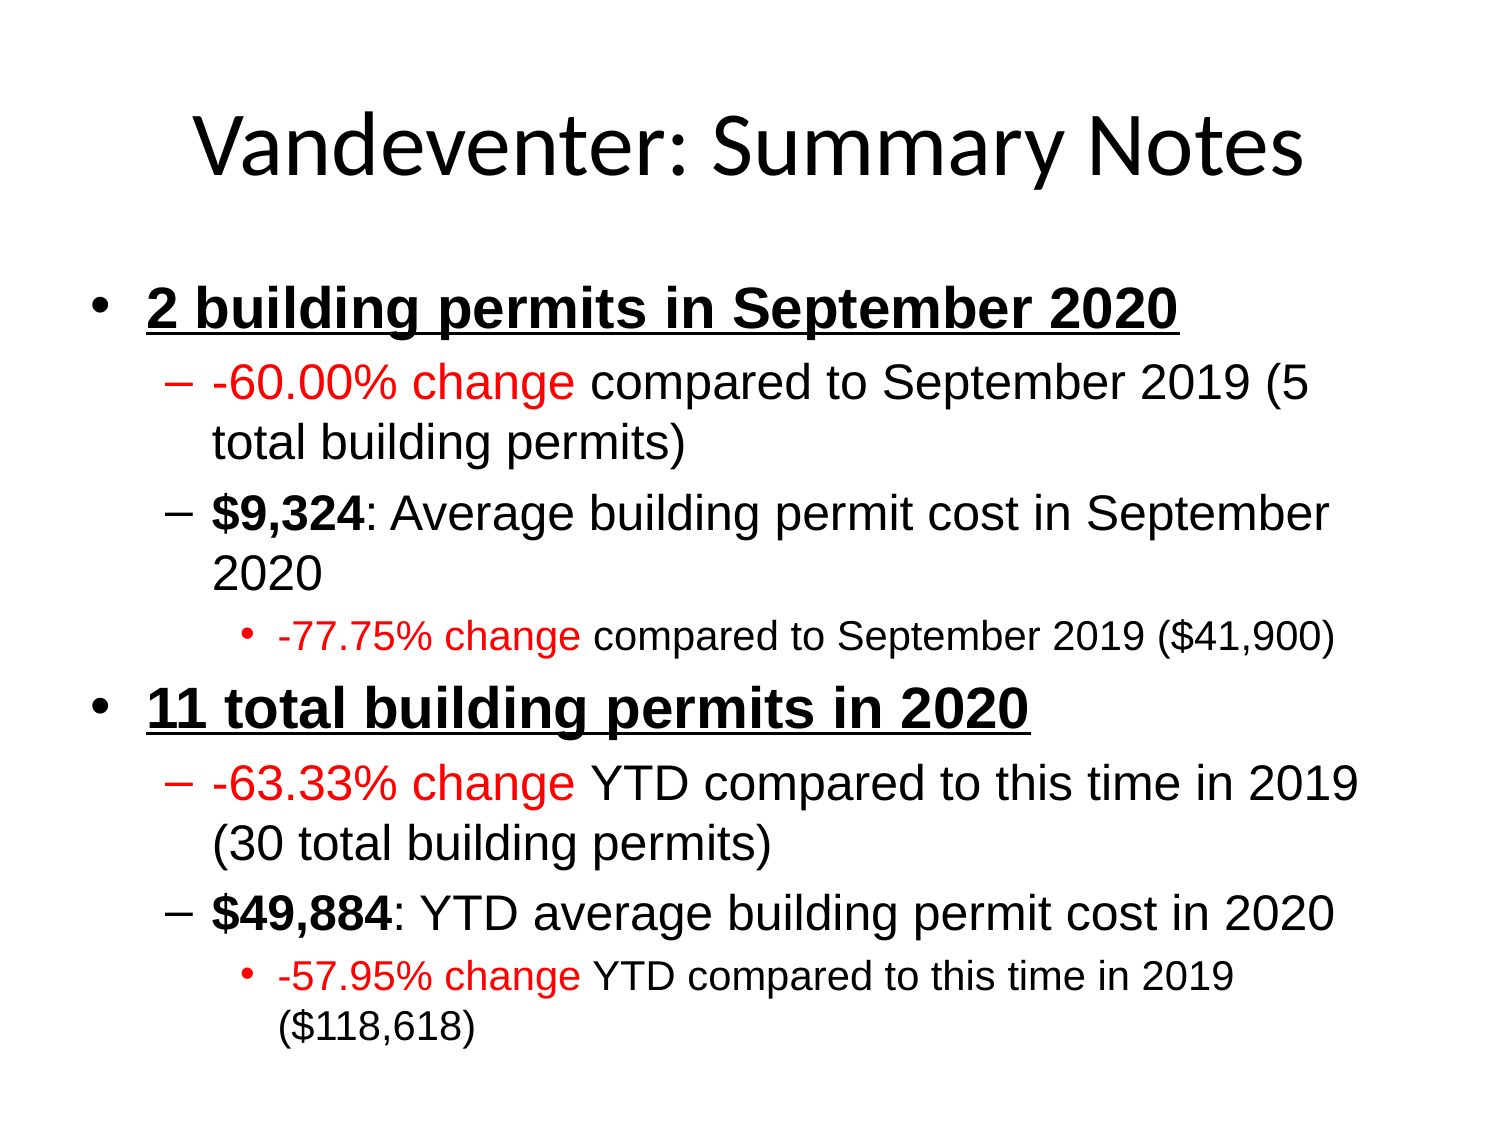

# Vandeventer: Summary Notes
2 building permits in September 2020
-60.00% change compared to September 2019 (5 total building permits)
$9,324: Average building permit cost in September 2020
-77.75% change compared to September 2019 ($41,900)
11 total building permits in 2020
-63.33% change YTD compared to this time in 2019 (30 total building permits)
$49,884: YTD average building permit cost in 2020
-57.95% change YTD compared to this time in 2019 ($118,618)